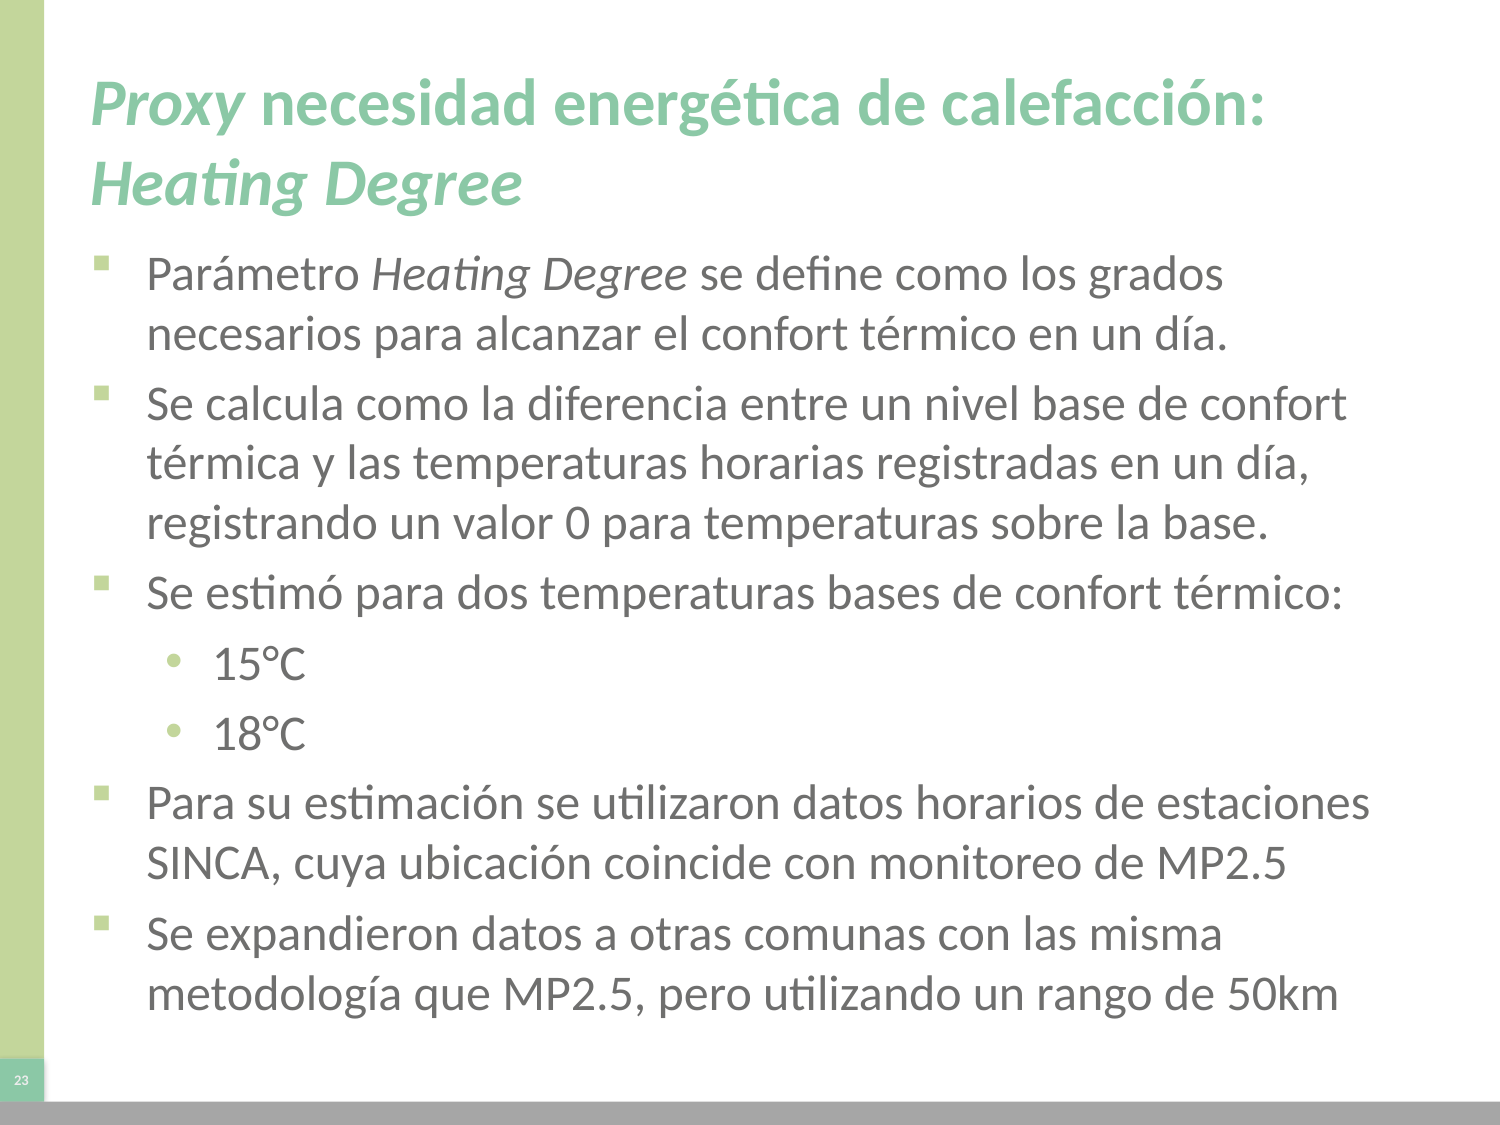

# Proxy necesidad energética de calefacción: Heating Degree
Parámetro Heating Degree se define como los grados necesarios para alcanzar el confort térmico en un día.
Se calcula como la diferencia entre un nivel base de confort térmica y las temperaturas horarias registradas en un día, registrando un valor 0 para temperaturas sobre la base.
Se estimó para dos temperaturas bases de confort térmico:
15°C
18°C
Para su estimación se utilizaron datos horarios de estaciones SINCA, cuya ubicación coincide con monitoreo de MP2.5
Se expandieron datos a otras comunas con las misma metodología que MP2.5, pero utilizando un rango de 50km